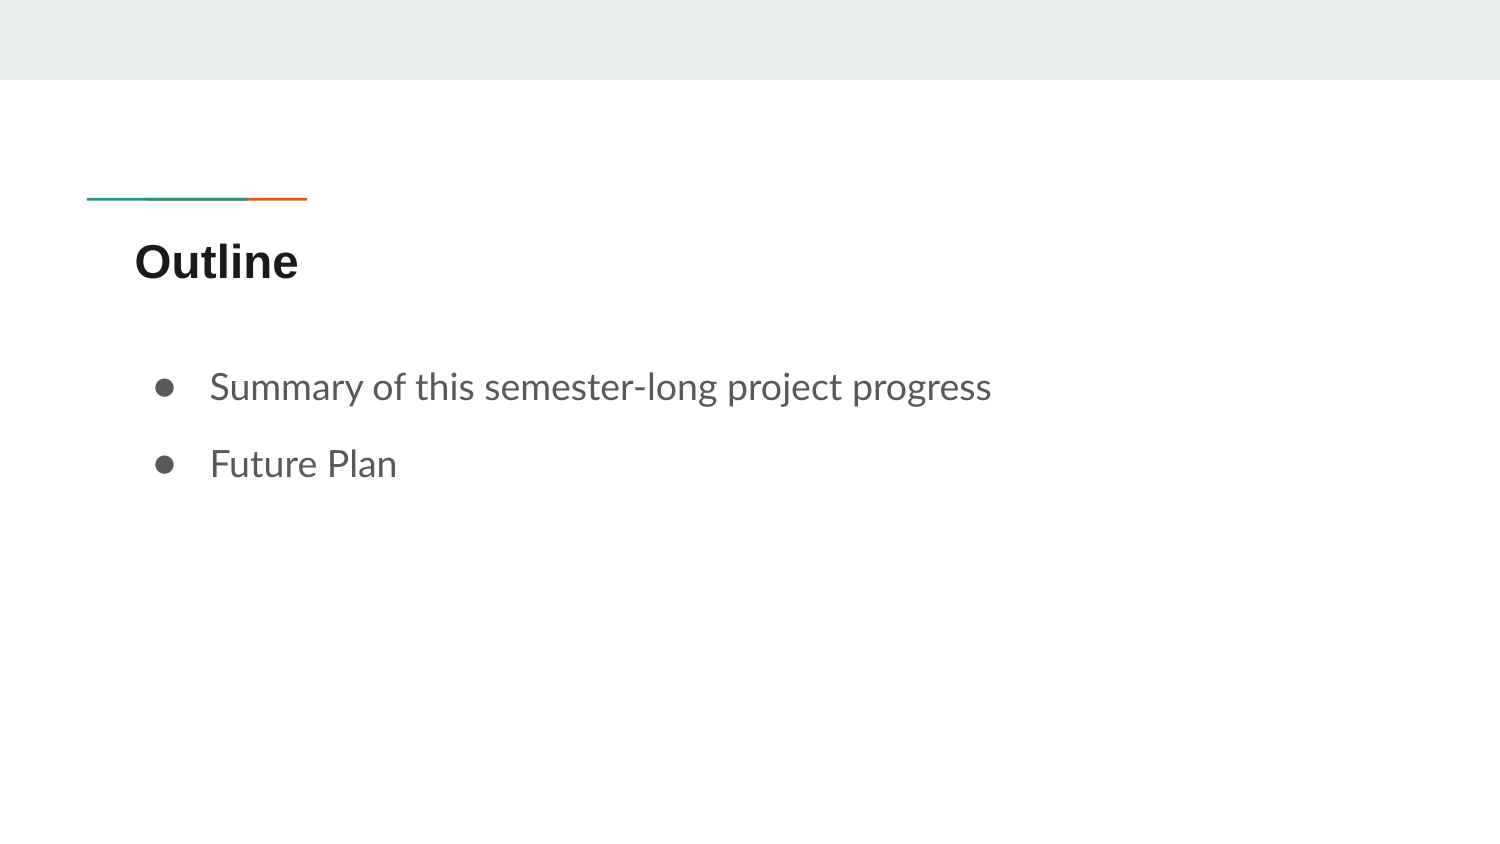

# Outline
Summary of this semester-long project progress
Future Plan